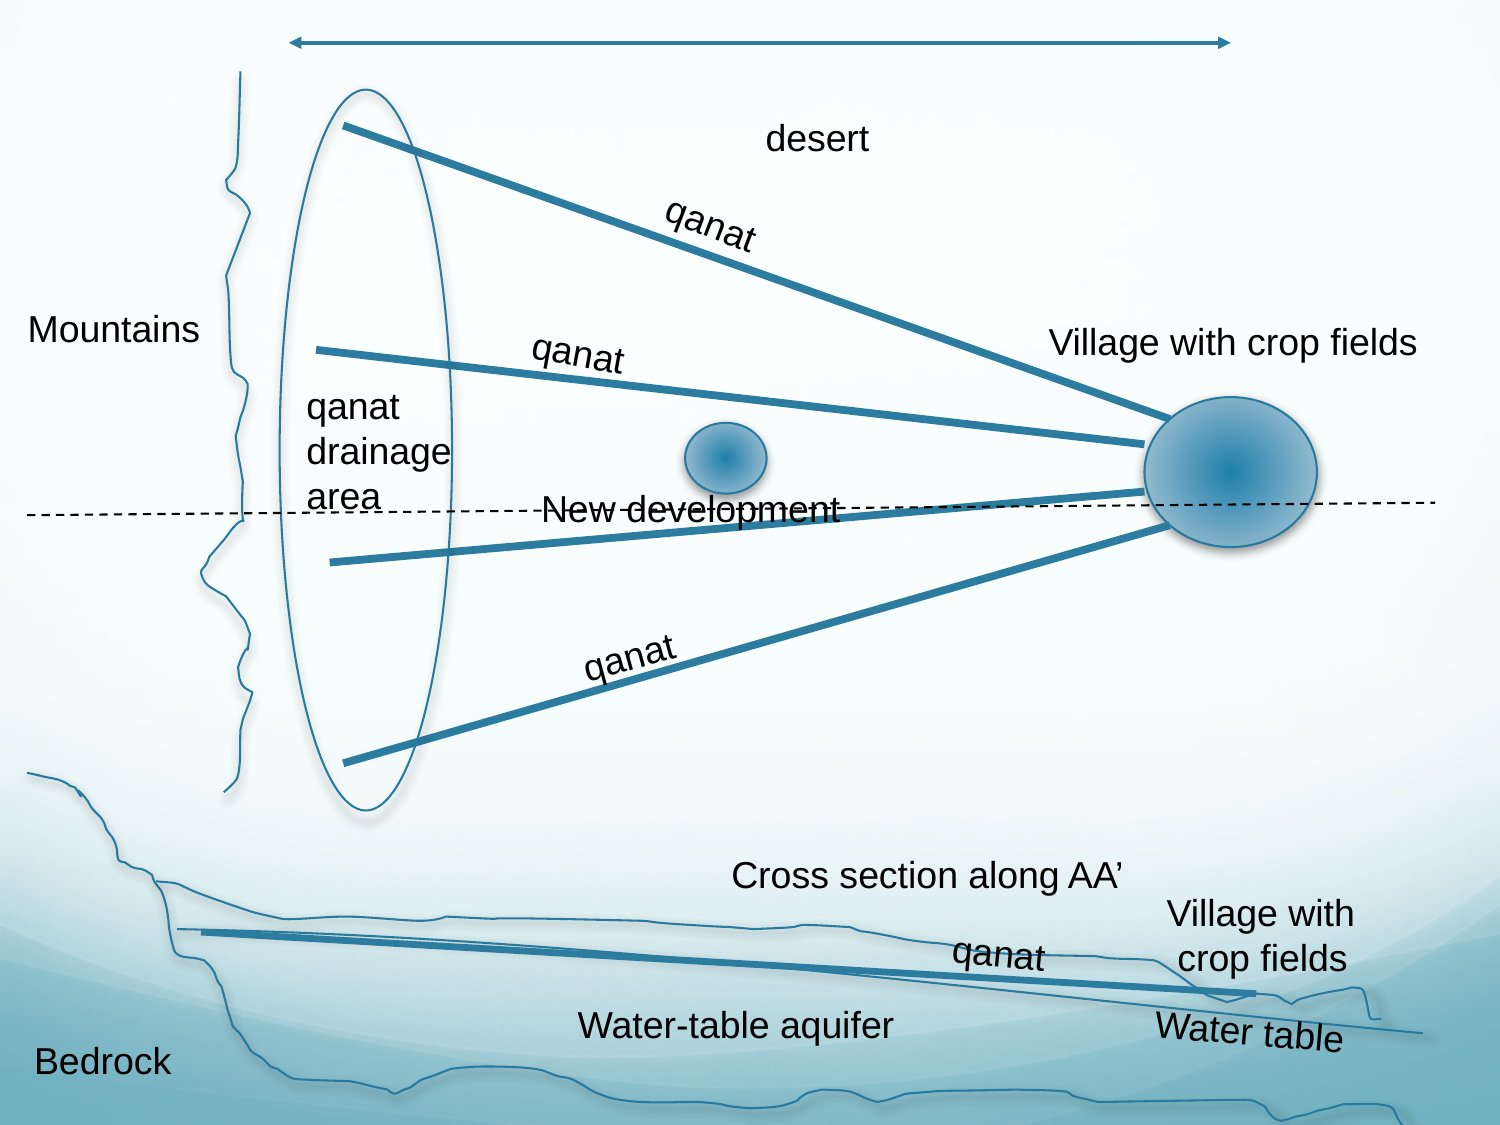

desert
qanat
Mountains
Village with crop fields
qanat
qanat
drainage
area

New development
qanat

Cross section along AA’

Village with
 crop fields
qanat

Water-table aquifer
Water table
Bedrock